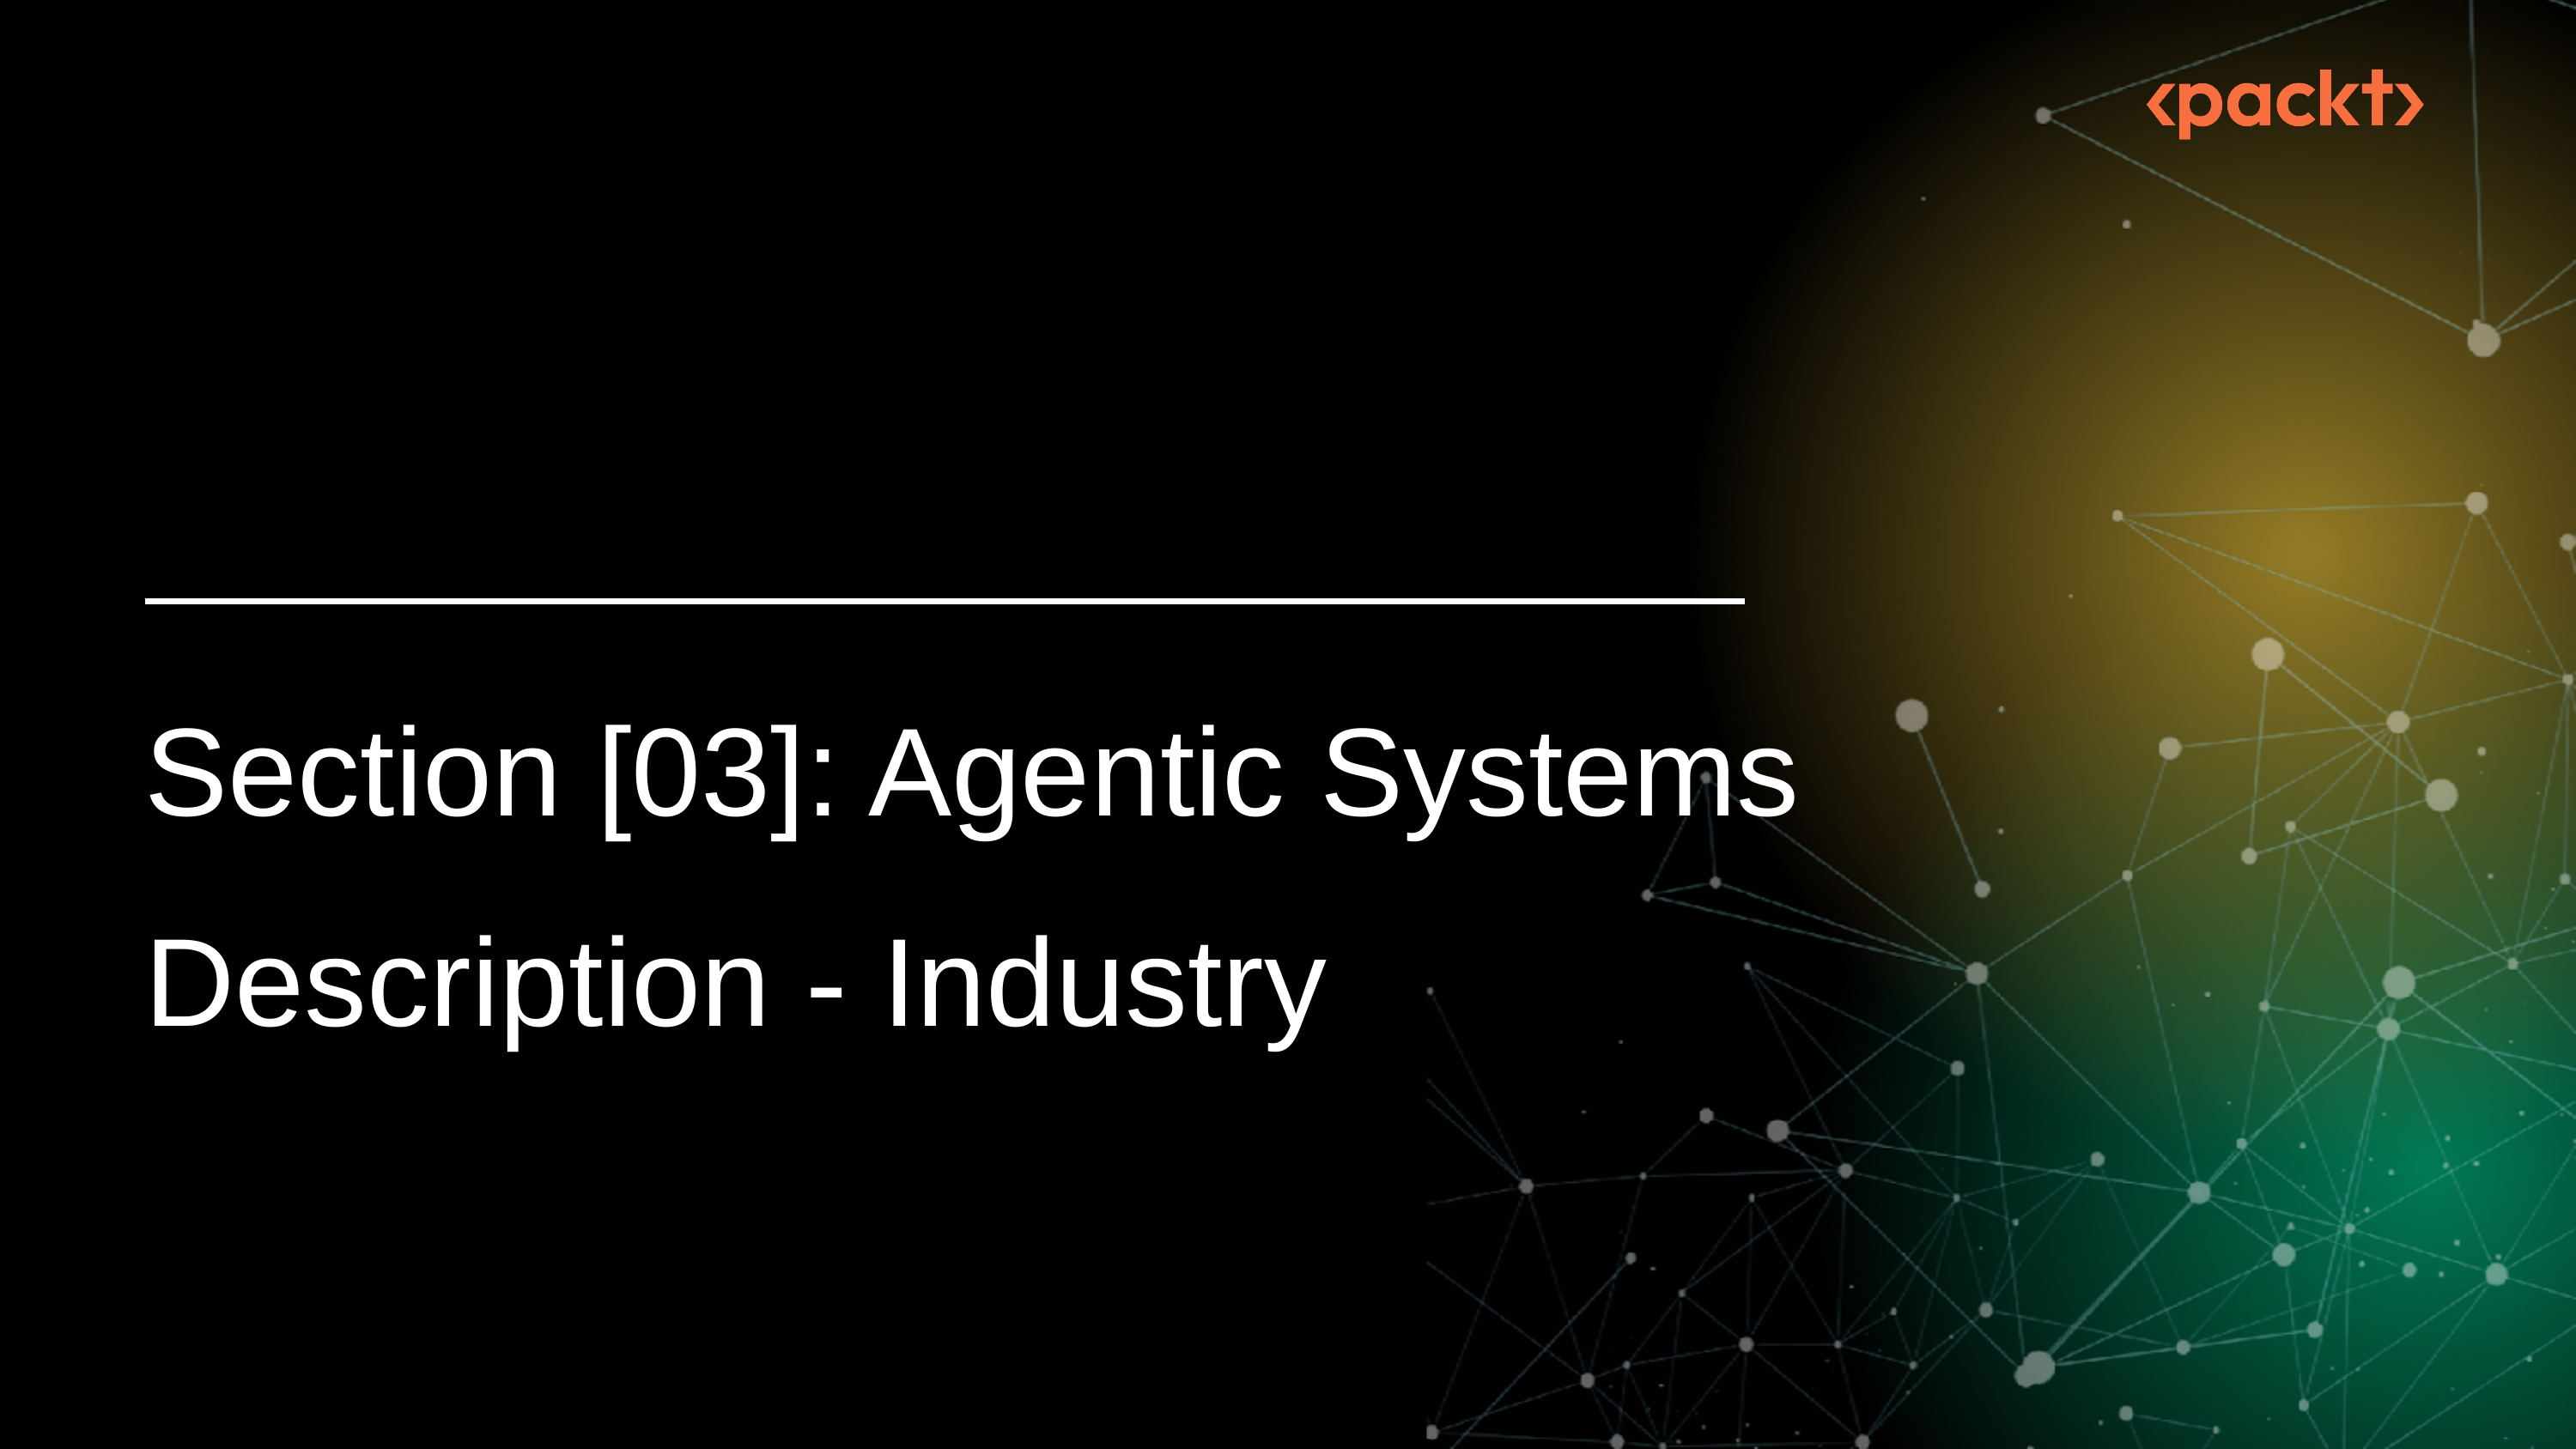

Section [03]: Agentic Systems Description - Industry